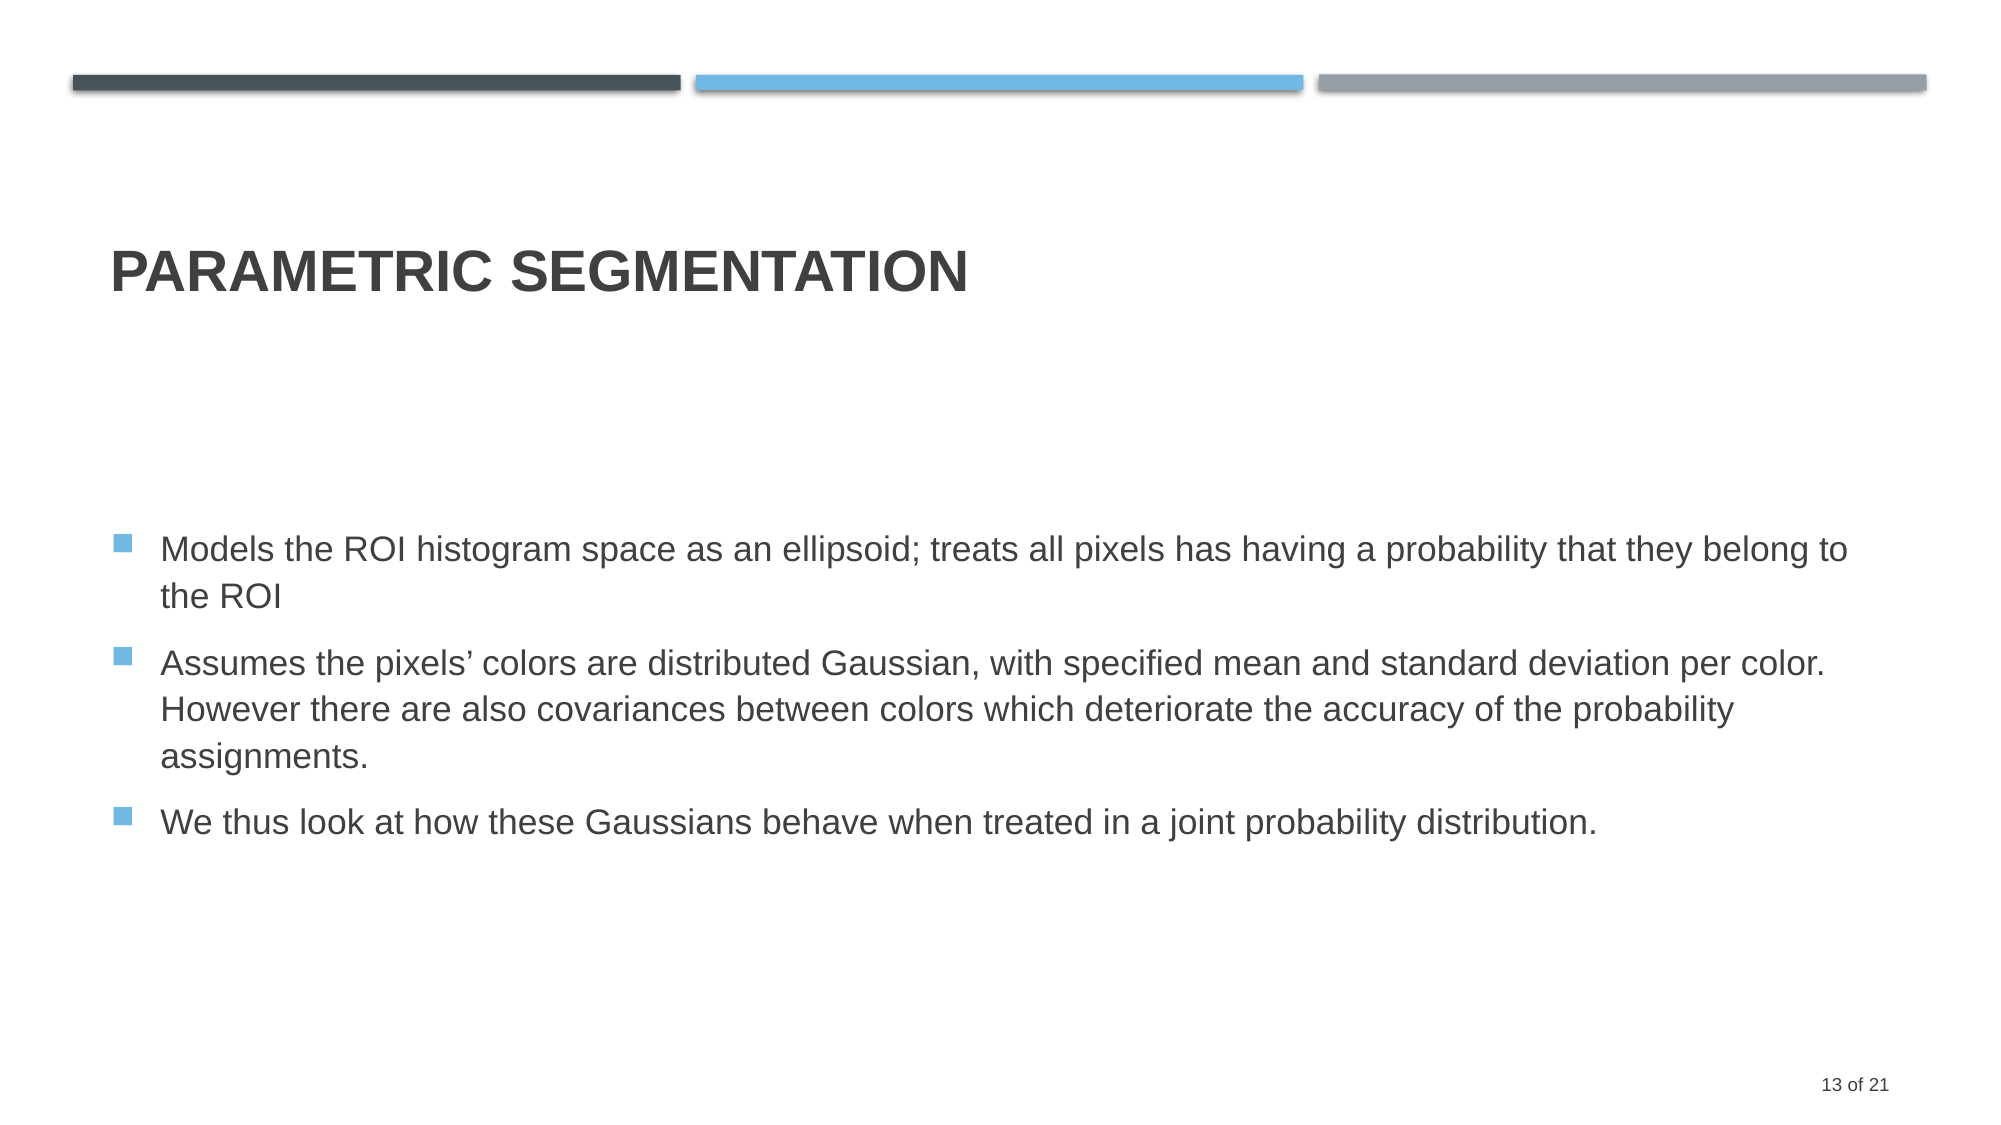

# Parametric segmentation
Models the ROI histogram space as an ellipsoid; treats all pixels has having a probability that they belong to the ROI
Assumes the pixels’ colors are distributed Gaussian, with specified mean and standard deviation per color. However there are also covariances between colors which deteriorate the accuracy of the probability assignments.
We thus look at how these Gaussians behave when treated in a joint probability distribution.
13 of 21